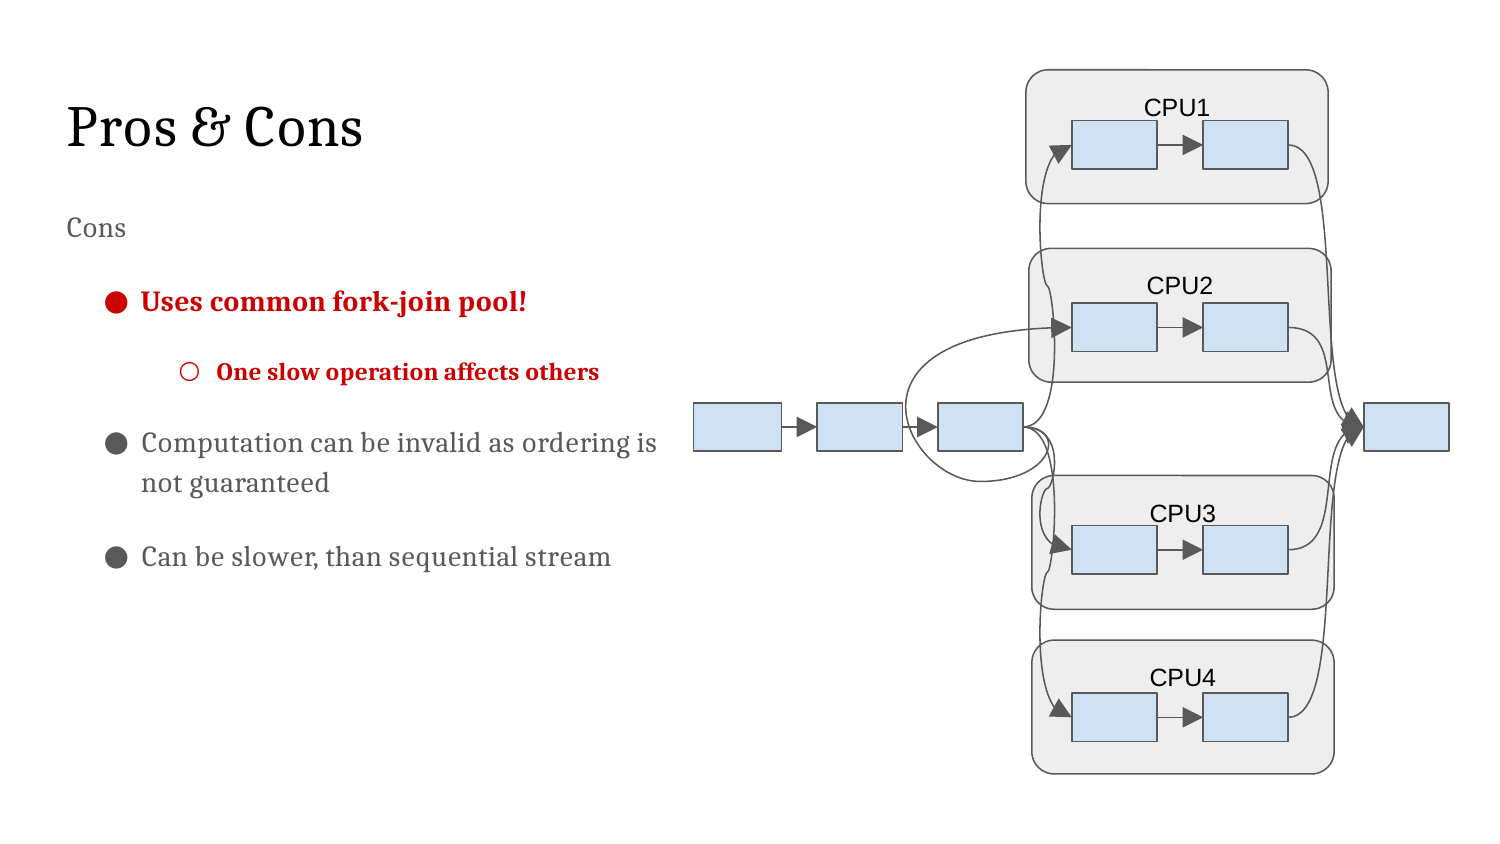

CPU1
# Pros & Cons

Cons
Uses common fork-join pool!
One slow operation affects others
Computation can be invalid as ordering is not guaranteed
Can be slower, than sequential stream

CPU2

CPU3

CPU4